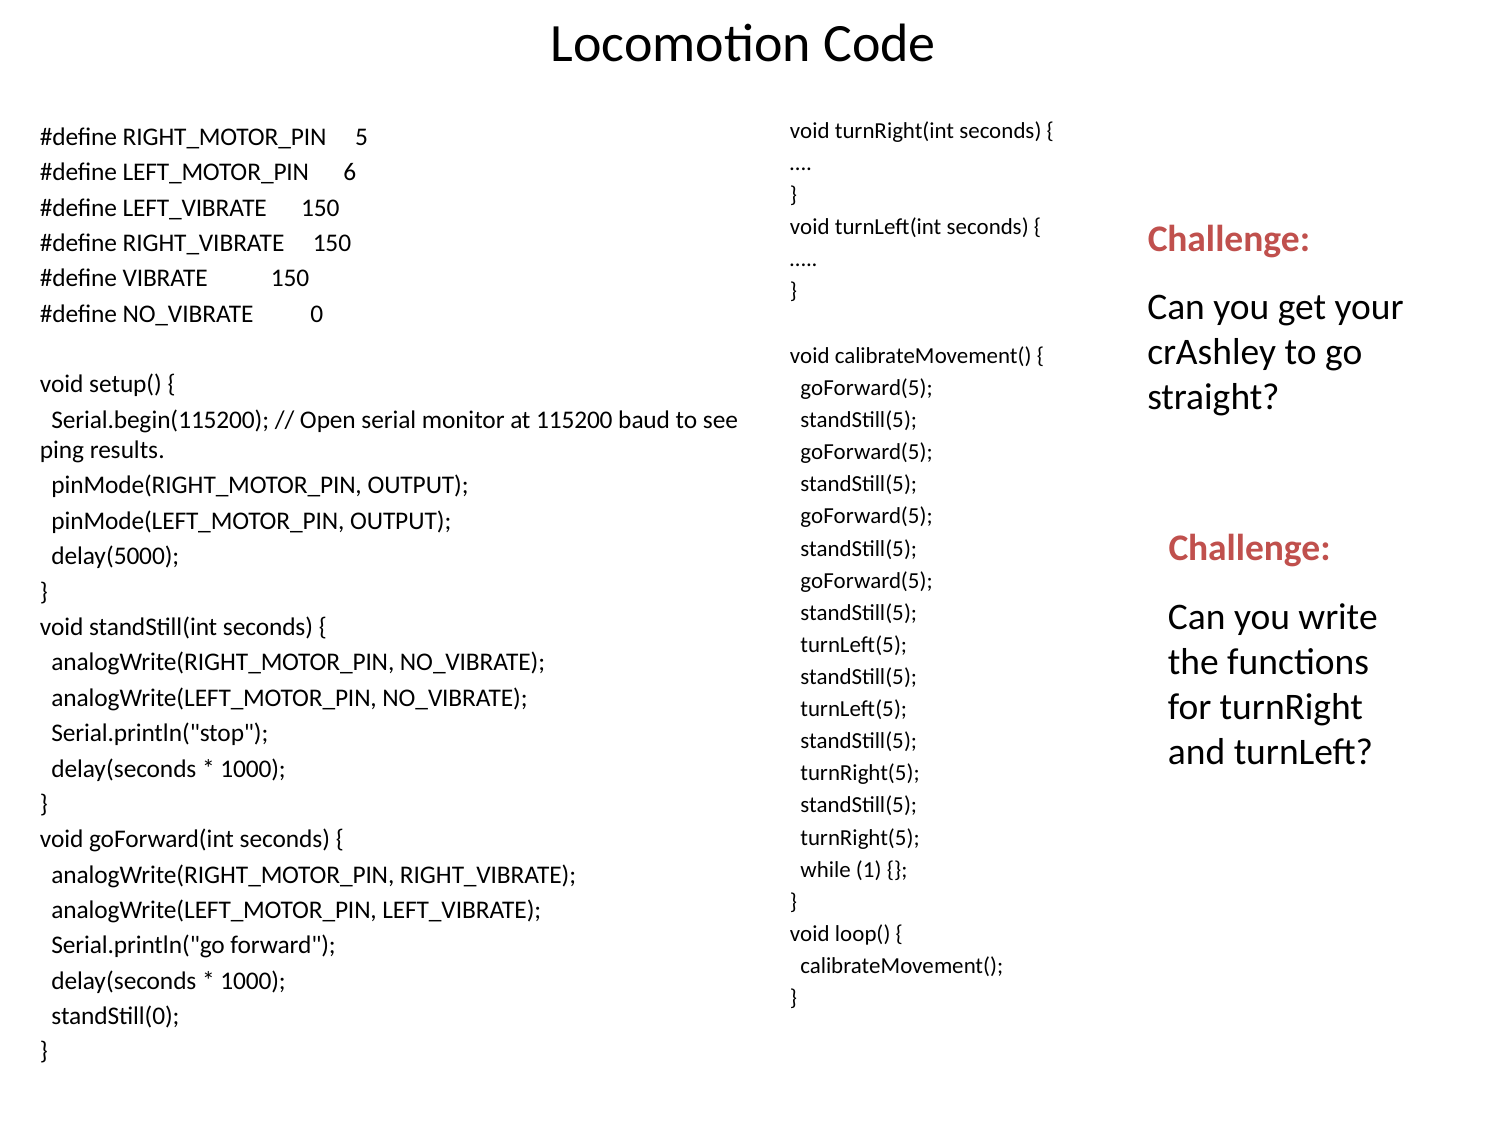

# Locomotion Code
void turnRight(int seconds) {
….
}
void turnLeft(int seconds) {
…..
}

void calibrateMovement() {
  goForward(5);
  standStill(5);
  goForward(5);
  standStill(5);
  goForward(5);
  standStill(5);
  goForward(5);
  standStill(5);
  turnLeft(5);
  standStill(5);
  turnLeft(5);
  standStill(5);
  turnRight(5);
  standStill(5);
  turnRight(5);
  while (1) {};
}
void loop() {
  calibrateMovement();
}
#define RIGHT_MOTOR_PIN     5
#define LEFT_MOTOR_PIN      6
#define LEFT_VIBRATE      150
#define RIGHT_VIBRATE     150
#define VIBRATE           150
#define NO_VIBRATE          0

void setup() {
  Serial.begin(115200); // Open serial monitor at 115200 baud to see ping results.
  pinMode(RIGHT_MOTOR_PIN, OUTPUT);
  pinMode(LEFT_MOTOR_PIN, OUTPUT);
  delay(5000);
}
void standStill(int seconds) {
  analogWrite(RIGHT_MOTOR_PIN, NO_VIBRATE);
  analogWrite(LEFT_MOTOR_PIN, NO_VIBRATE);
  Serial.println("stop");
  delay(seconds * 1000);
}
void goForward(int seconds) {
  analogWrite(RIGHT_MOTOR_PIN, RIGHT_VIBRATE);
  analogWrite(LEFT_MOTOR_PIN, LEFT_VIBRATE);
  Serial.println("go forward");
  delay(seconds * 1000);
  standStill(0);
}

Challenge:
Can you get your crAshley to go straight?
Challenge:
Can you write the functions for turnRight and turnLeft?